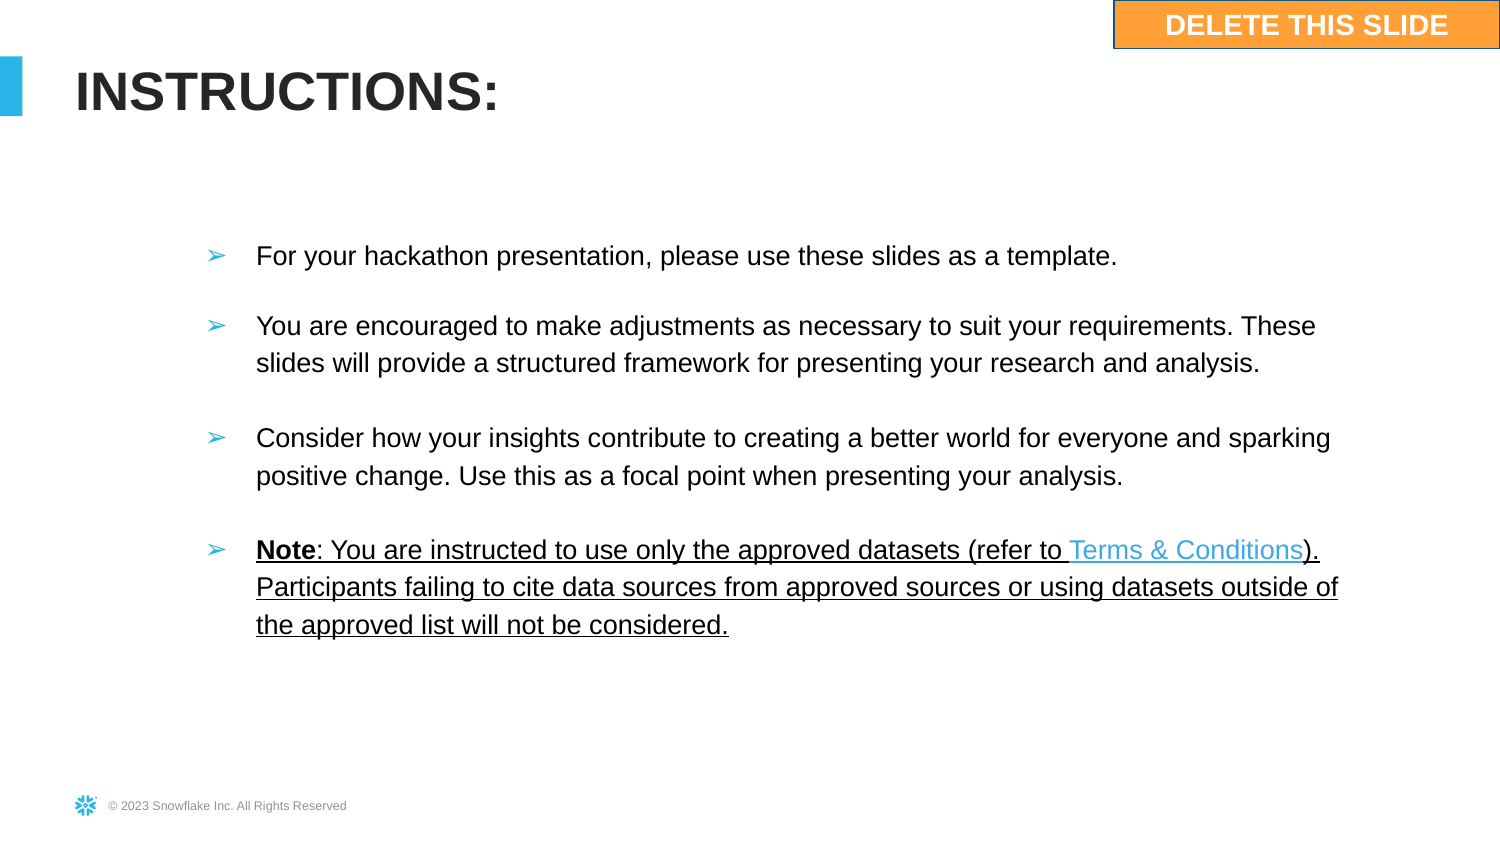

DELETE THIS SLIDE
# INSTRUCTIONS:
For your hackathon presentation, please use these slides as a template.
You are encouraged to make adjustments as necessary to suit your requirements. These slides will provide a structured framework for presenting your research and analysis.
Consider how your insights contribute to creating a better world for everyone and sparking positive change. Use this as a focal point when presenting your analysis.
Note: You are instructed to use only the approved datasets (refer to Terms & Conditions). Participants failing to cite data sources from approved sources or using datasets outside of the approved list will not be considered.